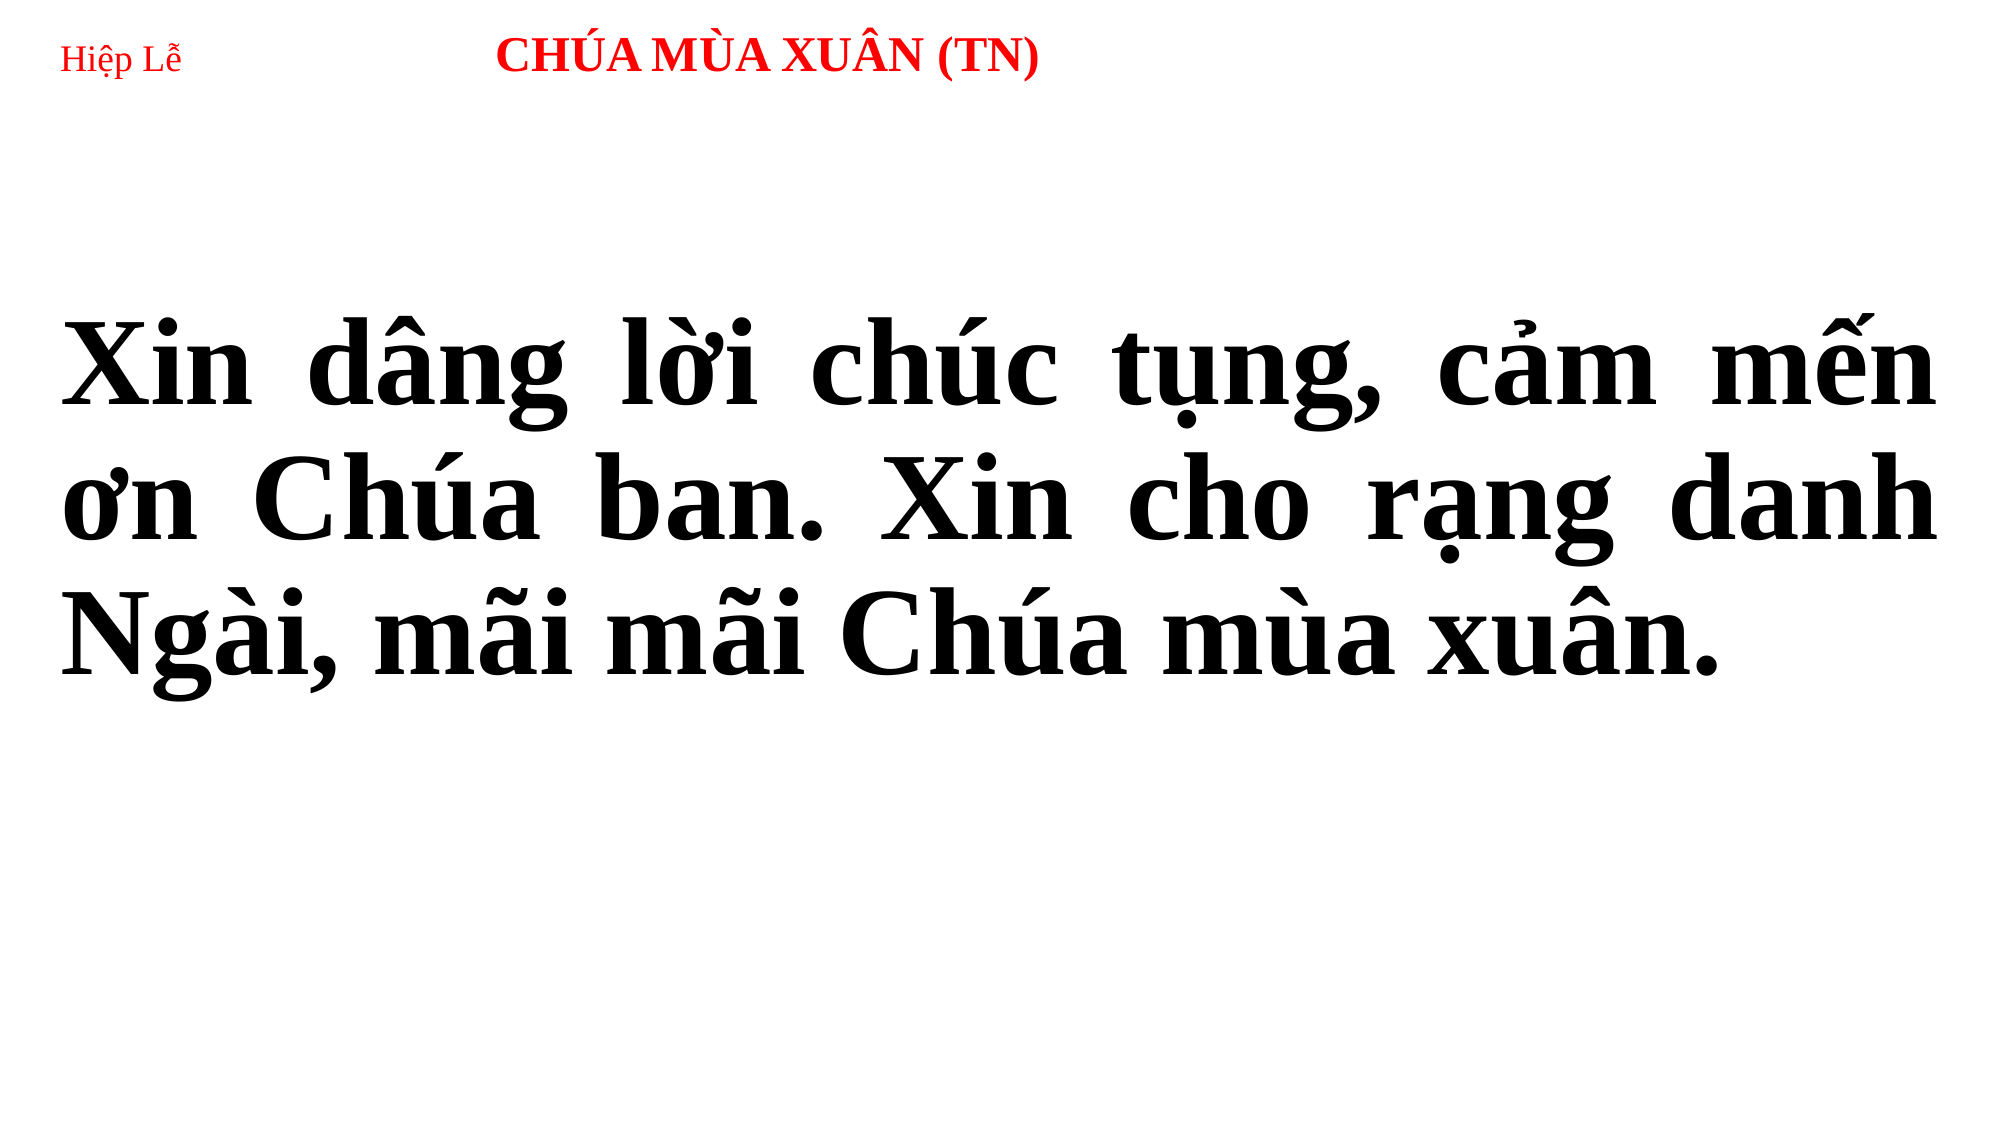

# Hiệp Lễ                                CHÚA MÙA XUÂN (TN)
Xin dâng lời chúc tụng, cảm mến ơn Chúa ban. Xin cho rạng danh Ngài, mãi mãi Chúa mùa xuân.